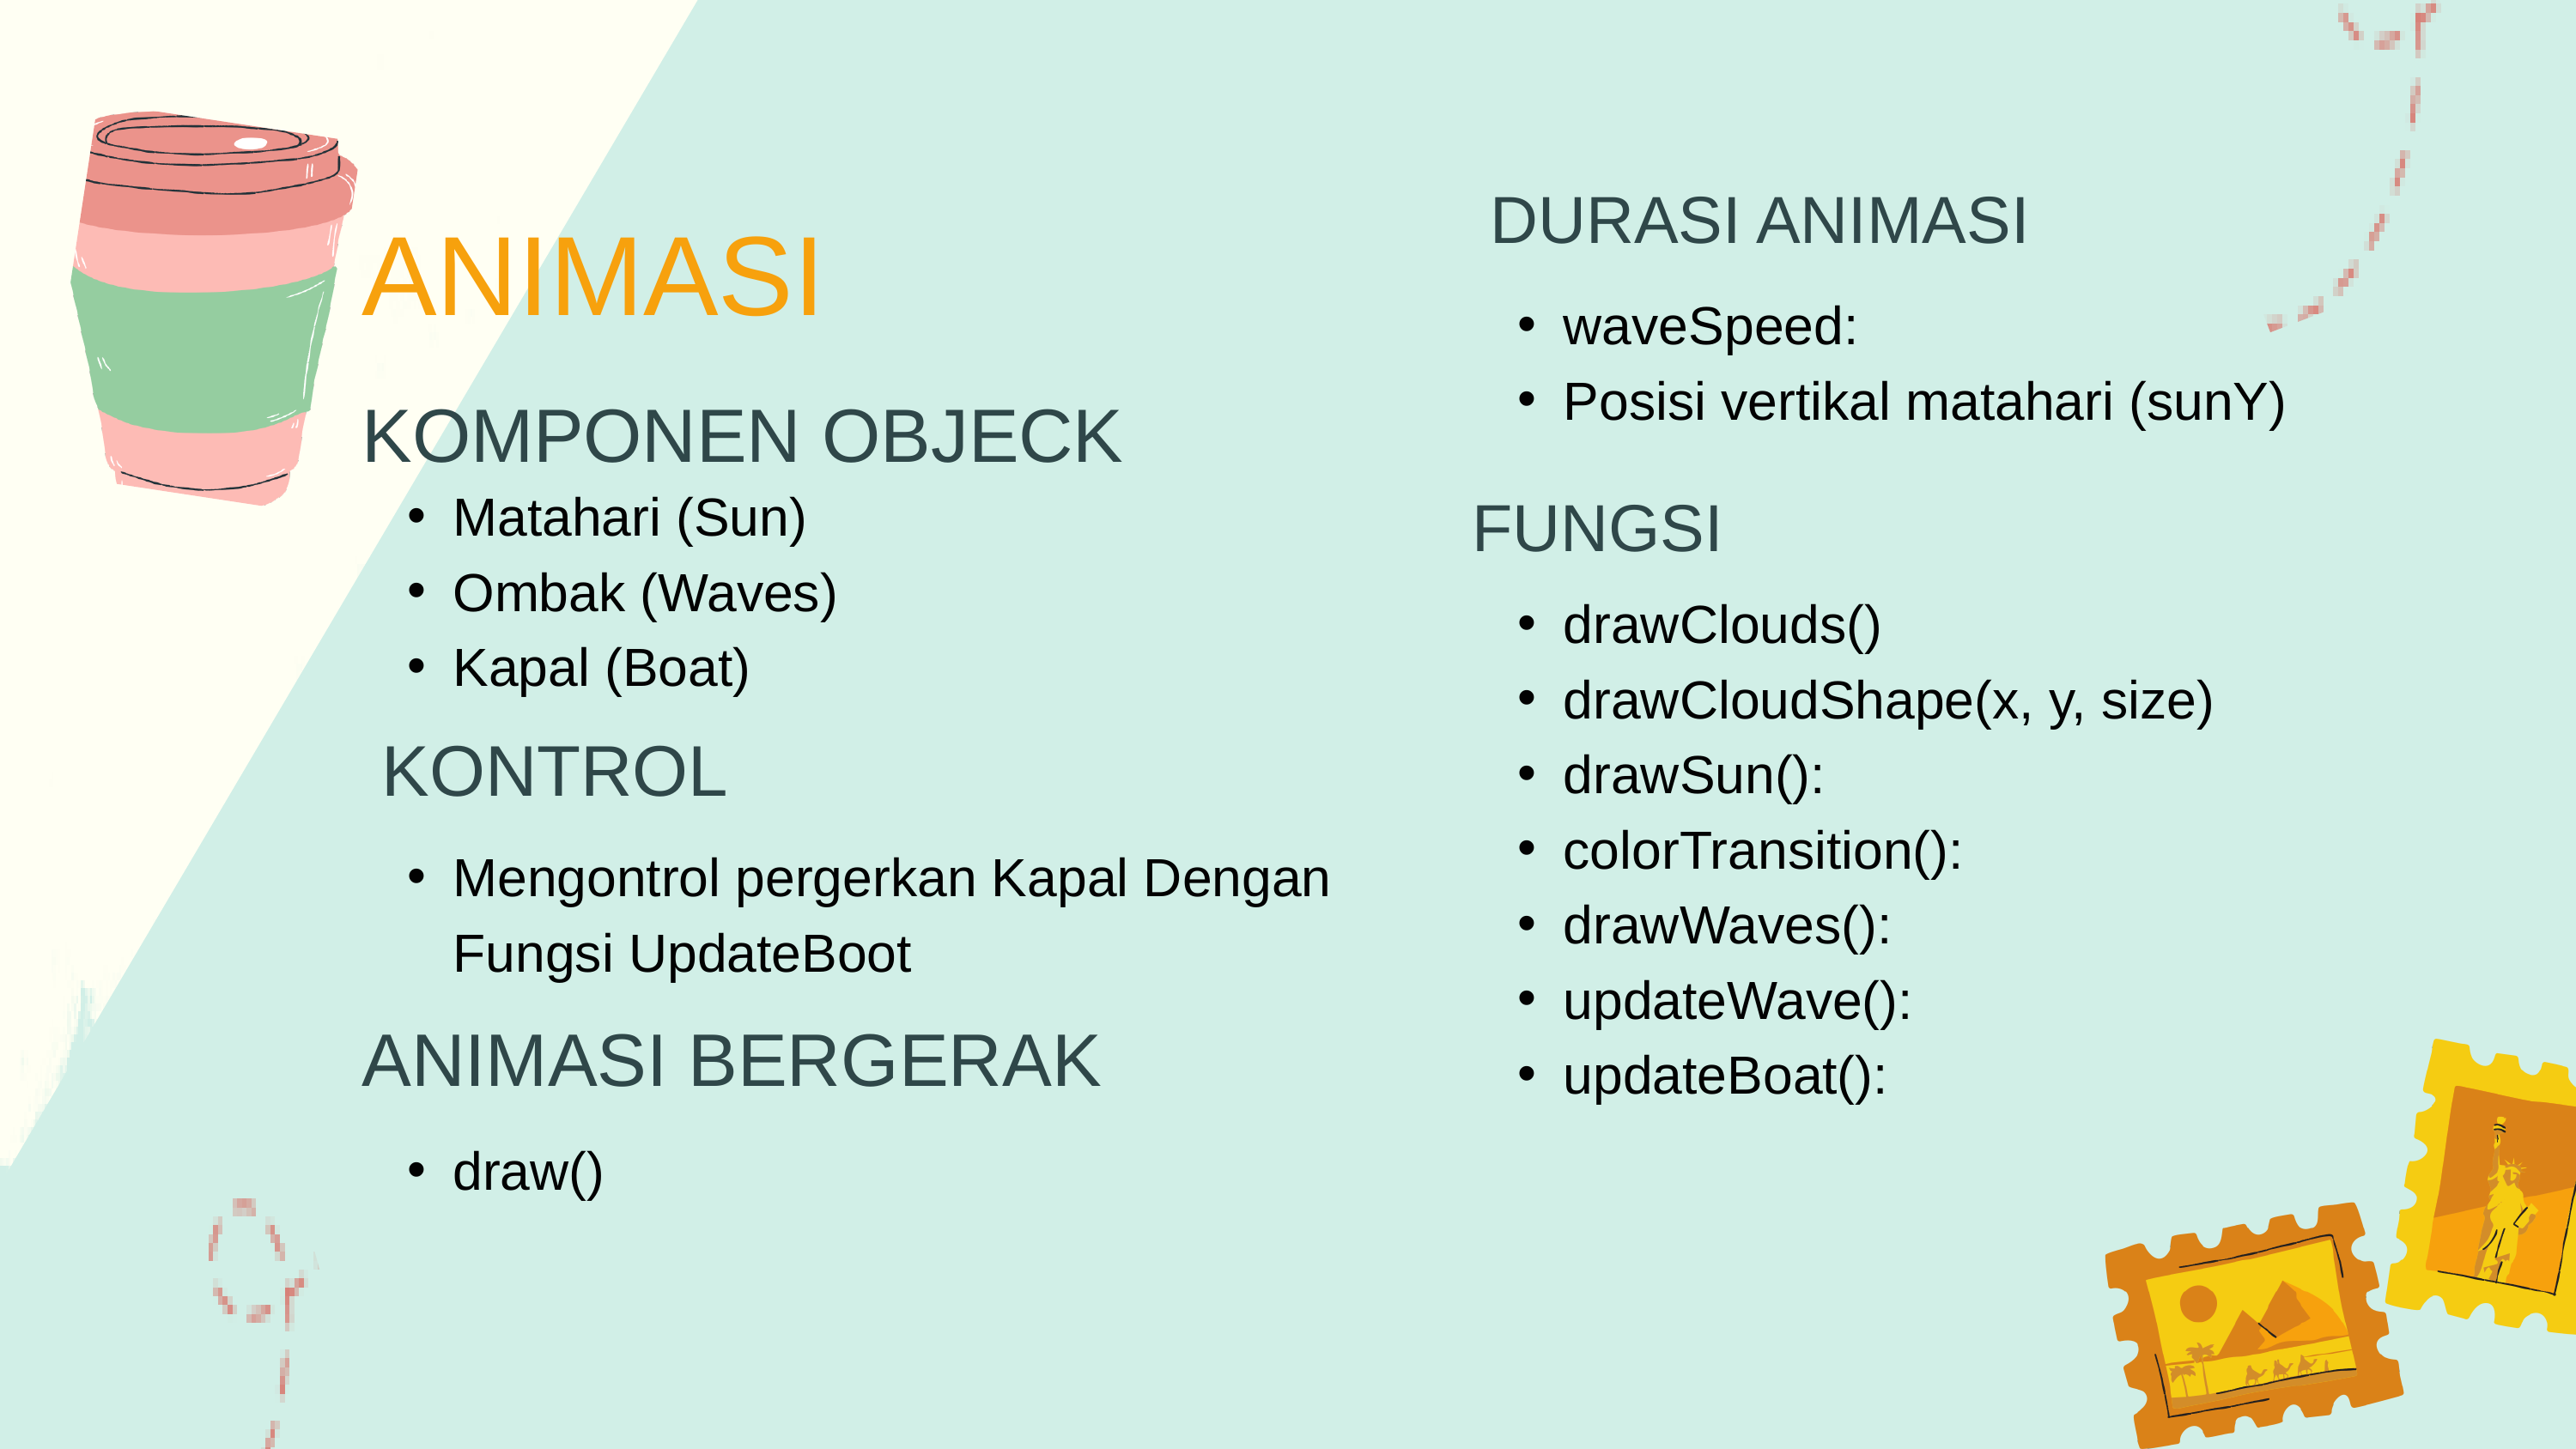

DURASI ANIMASI
ANIMASI
waveSpeed:
Posisi vertikal matahari (sunY)
KOMPONEN OBJECK
Matahari (Sun)
Ombak (Waves)
Kapal (Boat)
FUNGSI
drawClouds()
drawCloudShape(x, y, size)
drawSun():
colorTransition():
drawWaves():
updateWave():
updateBoat():
 KONTROL
Mengontrol pergerkan Kapal Dengan Fungsi UpdateBoot
ANIMASI BERGERAK

draw()